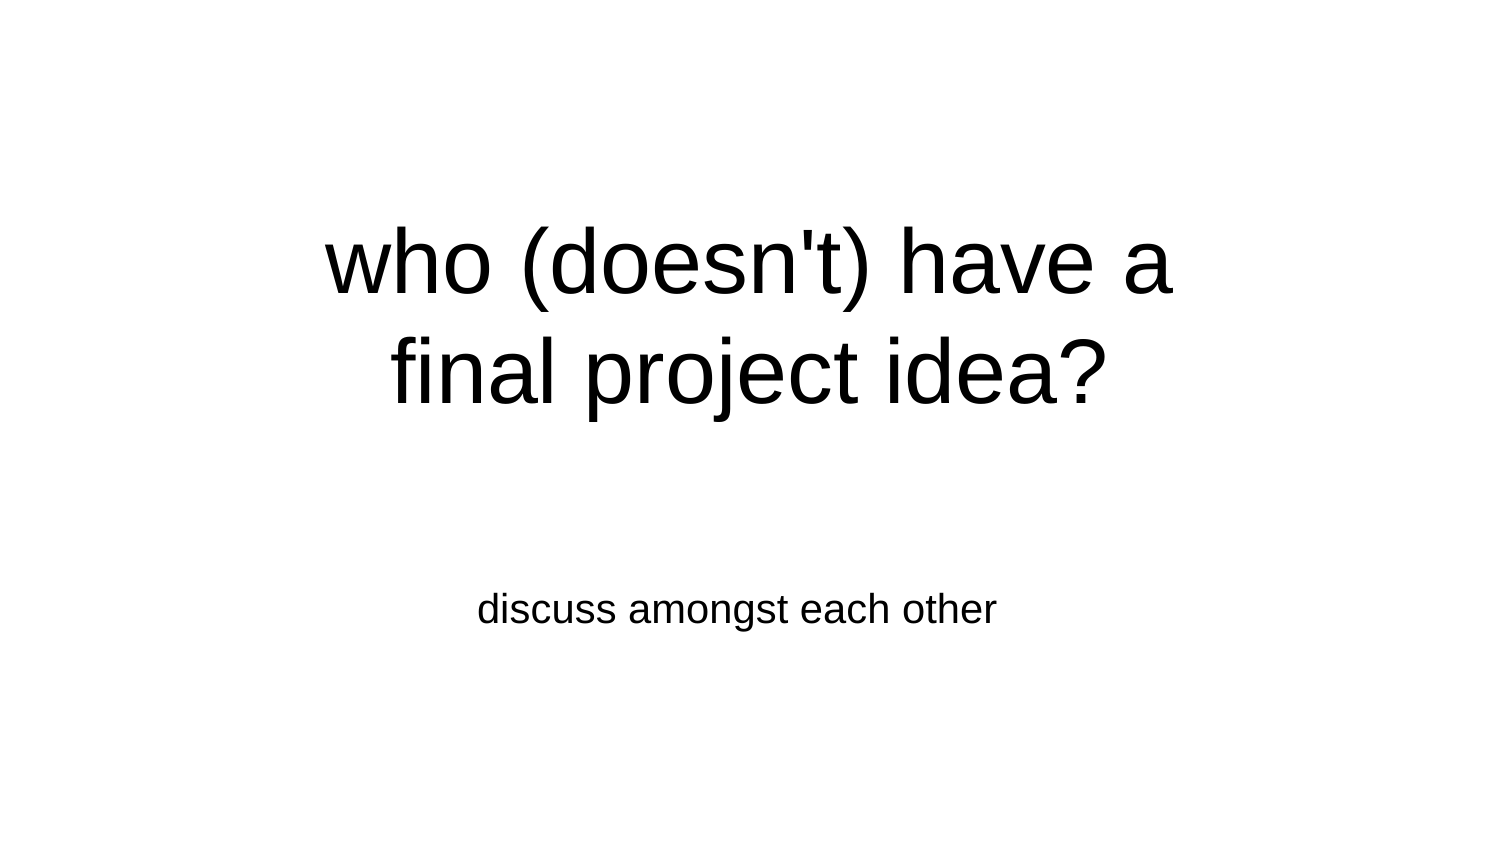

# who (doesn't) have a final project idea? discuss amongst each other